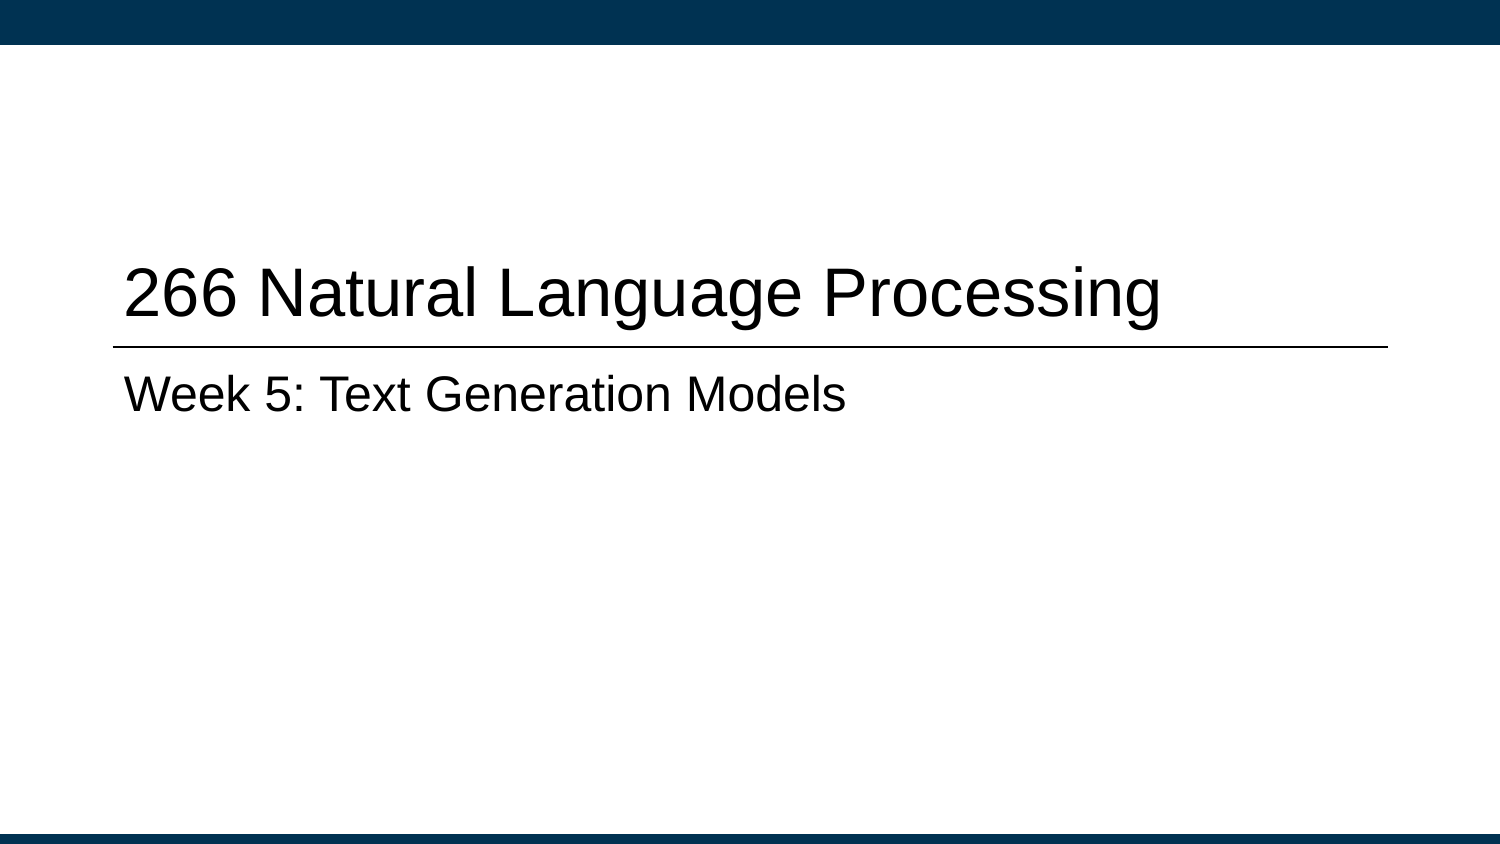

# 266 Natural Language Processing
Week 5: Text Generation Models